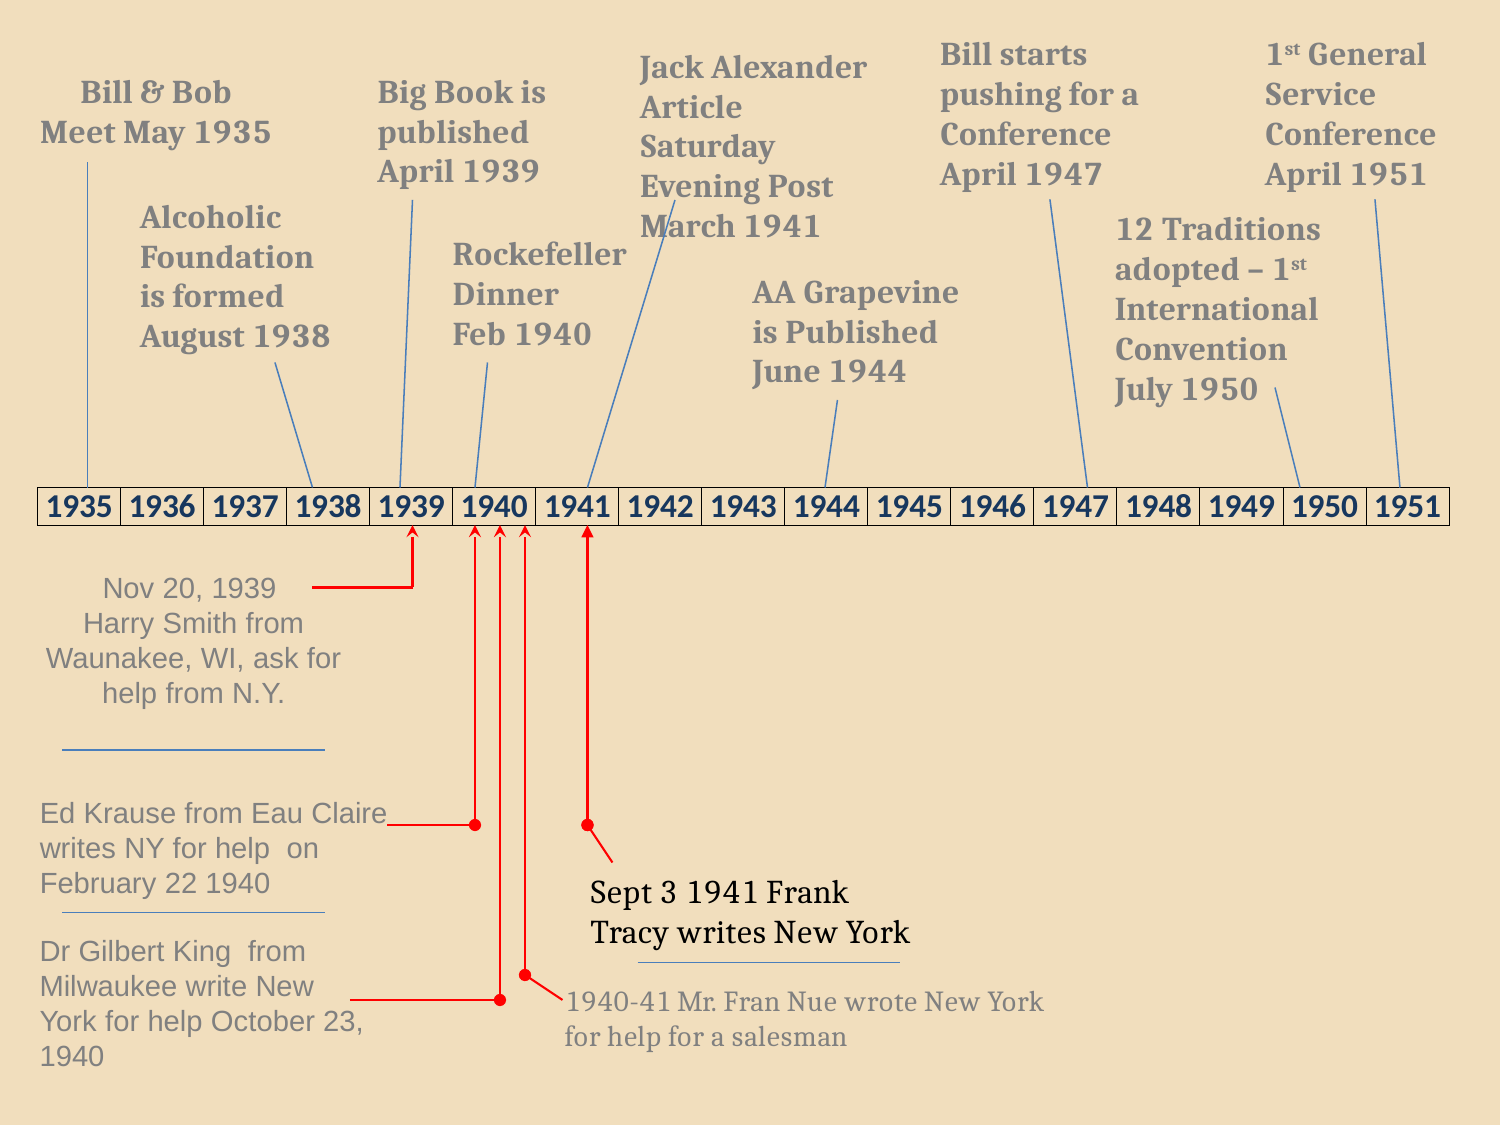

Bill starts pushing for a Conference
April 1947
1st General Service Conference April 1951
Jack Alexander Article Saturday Evening Post
March 1941
Bill & Bob Meet May 1935
Big Book is published
April 1939
Alcoholic Foundation       is formed August 1938
12 Traditions adopted – 1st International Convention  July 1950
Rockefeller Dinner           Feb 1940
AA Grapevine  is Published June 1944
| 1935 | 1936 | 1937 | 1938 | 1939 | 1940 | 1941 | 1942 | 1943 | 1944 | 1945 | 1946 | 1947 | 1948 | 1949 | 1950 | 1951 |
| --- | --- | --- | --- | --- | --- | --- | --- | --- | --- | --- | --- | --- | --- | --- | --- | --- |
Nov 20, 1939
Harry Smith from Waunakee, WI, ask for help from N.Y.
Ed Krause from Eau Claire
writes NY for help  on February 22 1940
Sept 3 1941 Frank Tracy writes New York
Dr Gilbert King  from Milwaukee write New York for help October 23, 1940
1940-41 Mr. Fran Nue wrote New York for help for a salesman